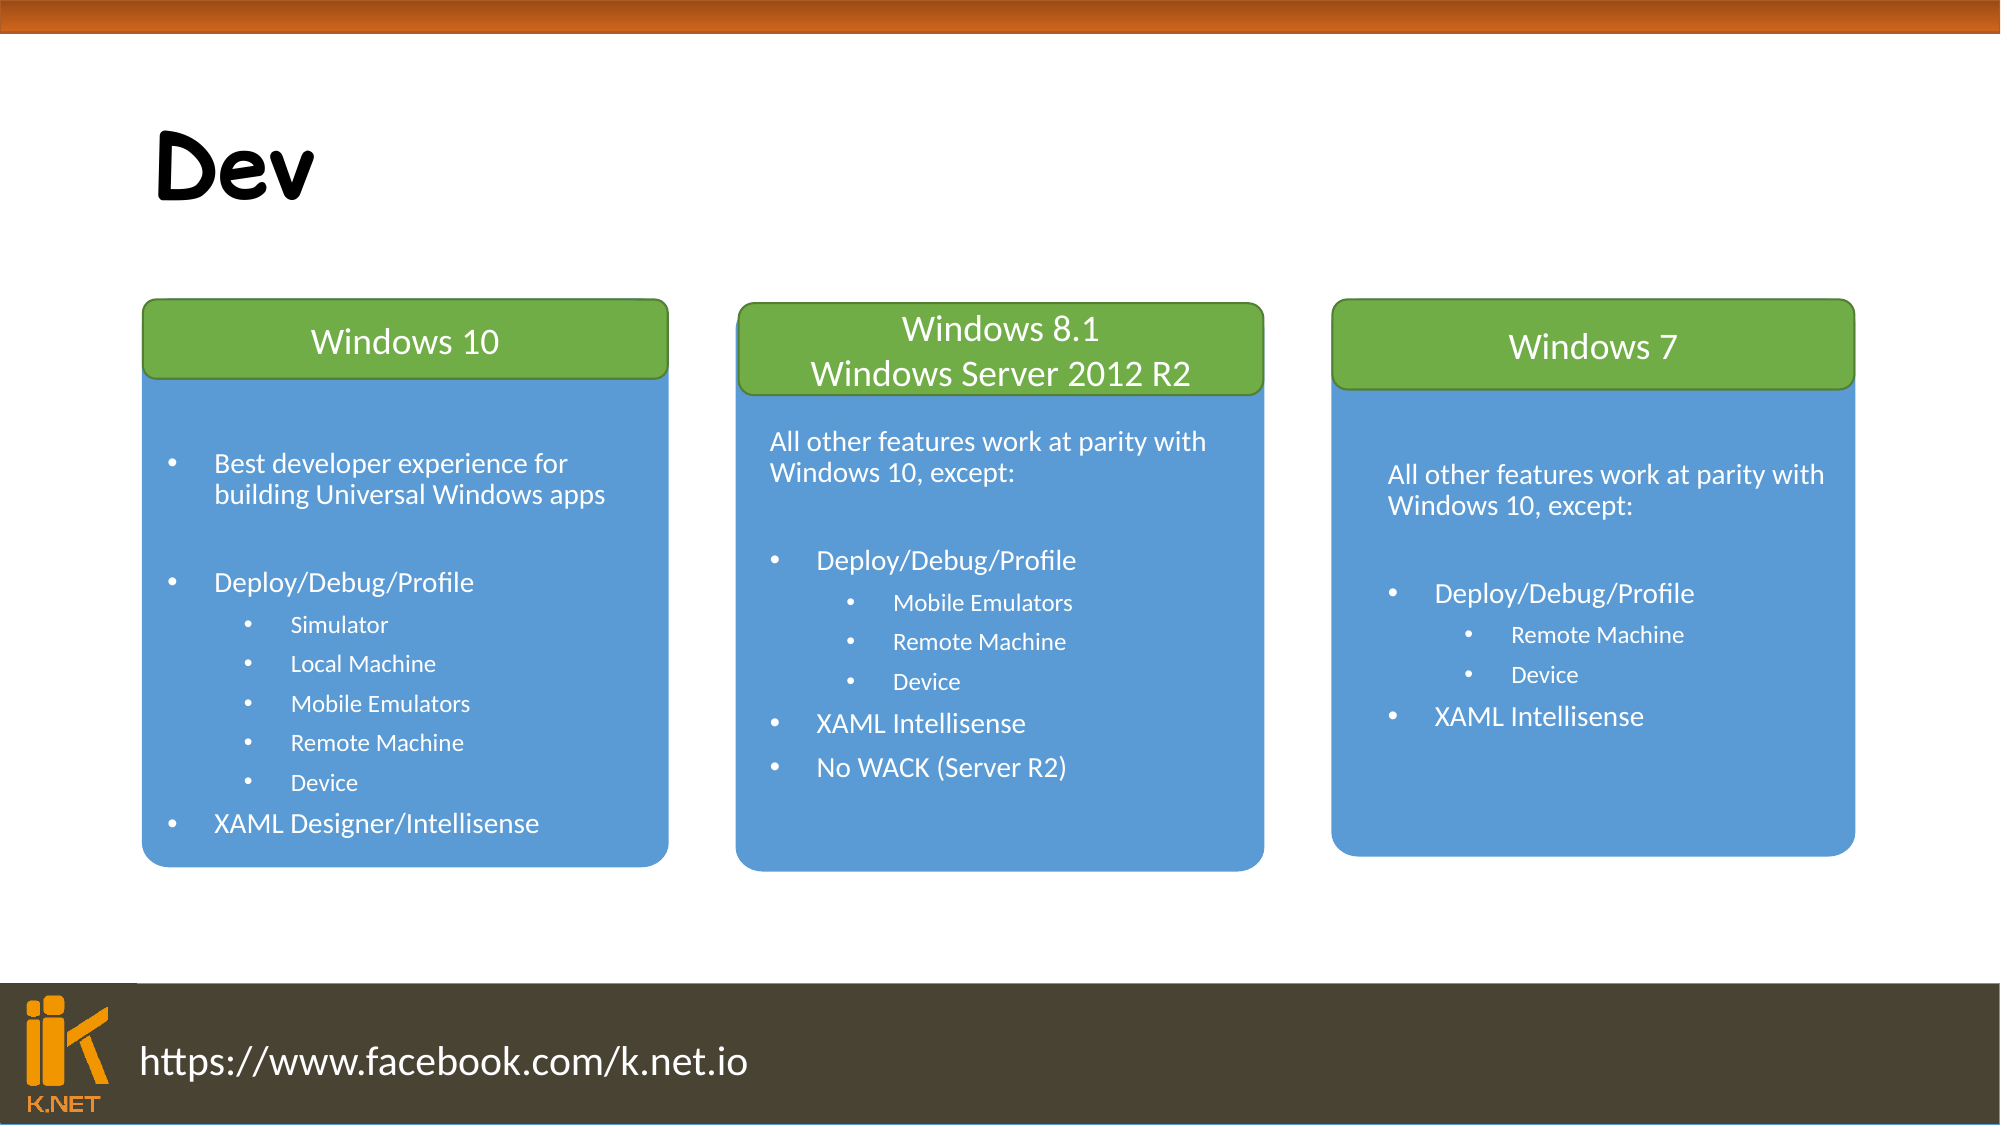

# Dev
Windows 7

All other features work at parity with Windows 10, except:

Deploy/Debug/Profile
Remote Machine
Device
XAML Intellisense

Best developer experience for building Universal Windows apps

Deploy/Debug/Profile
Simulator
Local Machine
Mobile Emulators
Remote Machine
Device
XAML Designer/Intellisense
Windows 10
Windows 8.1
Windows Server 2012 R2

All other features work at parity with Windows 10, except:

Deploy/Debug/Profile
Mobile Emulators
Remote Machine
Device
XAML Intellisense
No WACK (Server R2)